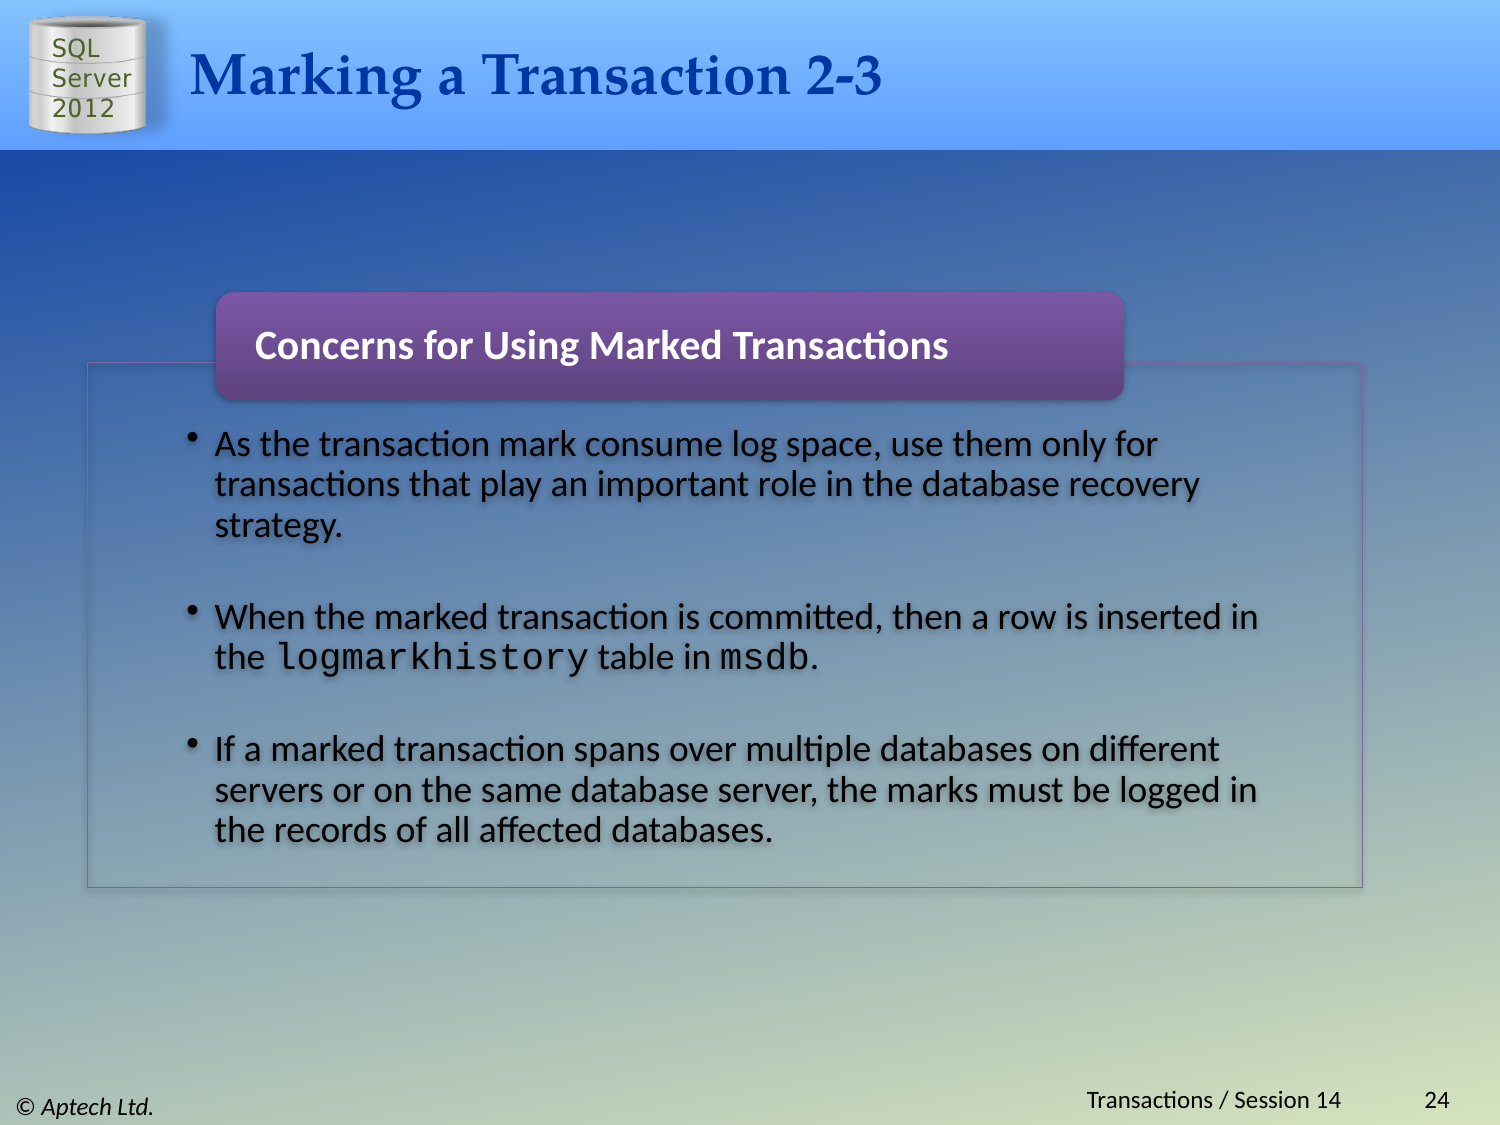

# Marking a Transaction 2-3
As the transaction mark consume log space, use them only for transactions that play an important role in the database recovery strategy.

When the marked transaction is committed, then a row is inserted in the logmarkhistory table in msdb.

If a marked transaction spans over multiple databases on different servers or on the same database server, the marks must be logged in the records of all affected databases.
Concerns for Using Marked Transactions
Transactions / Session 14
24